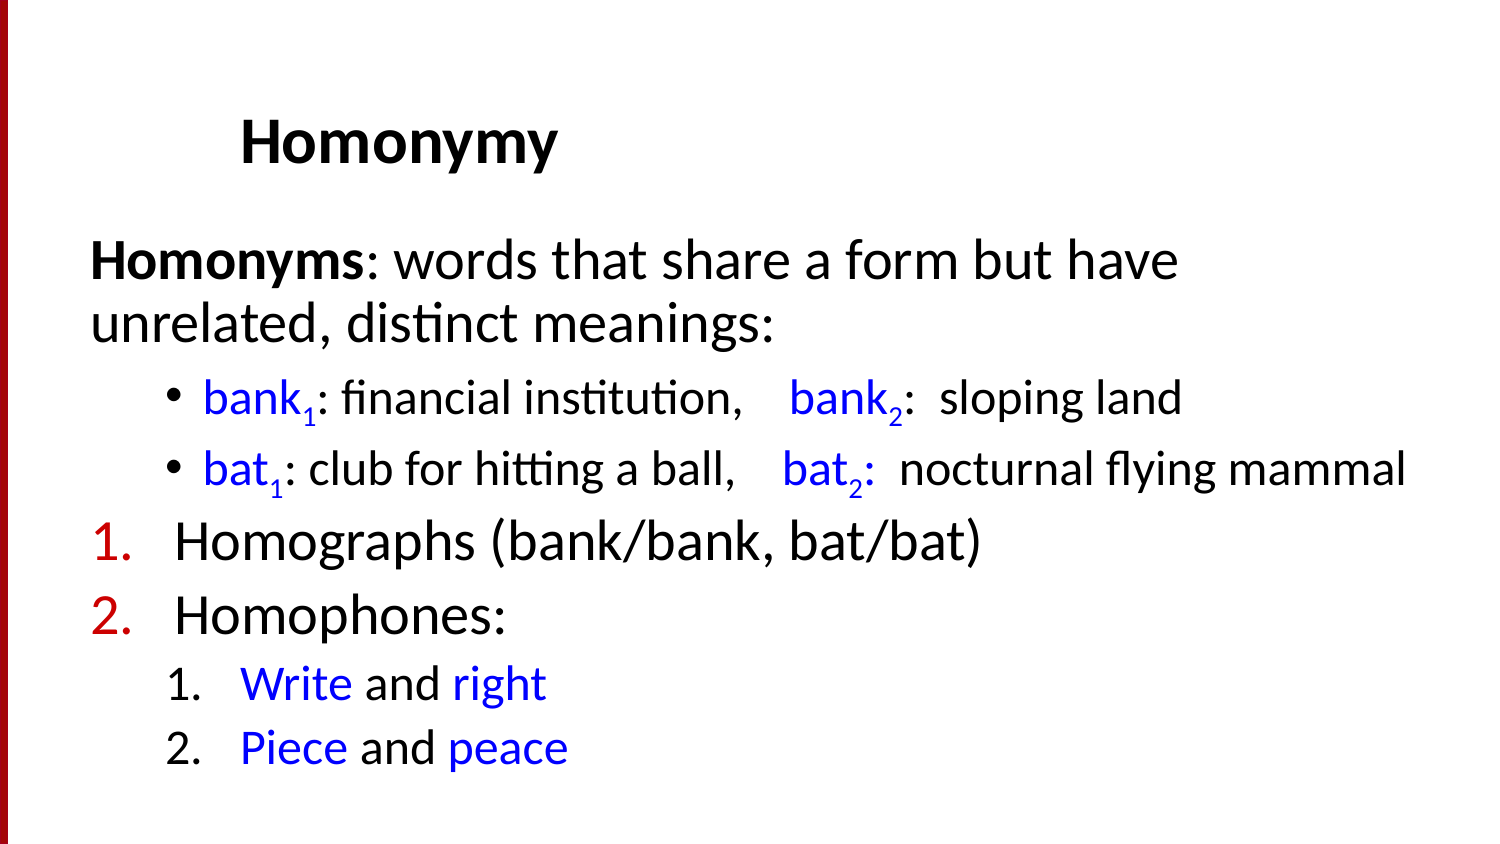

# Homonymy
Homonyms: words that share a form but have unrelated, distinct meanings:
bank1: financial institution,    bank2:  sloping land
bat1: club for hitting a ball,    bat2:  nocturnal flying mammal
Homographs (bank/bank, bat/bat)
Homophones:
Write and right
Piece and peace